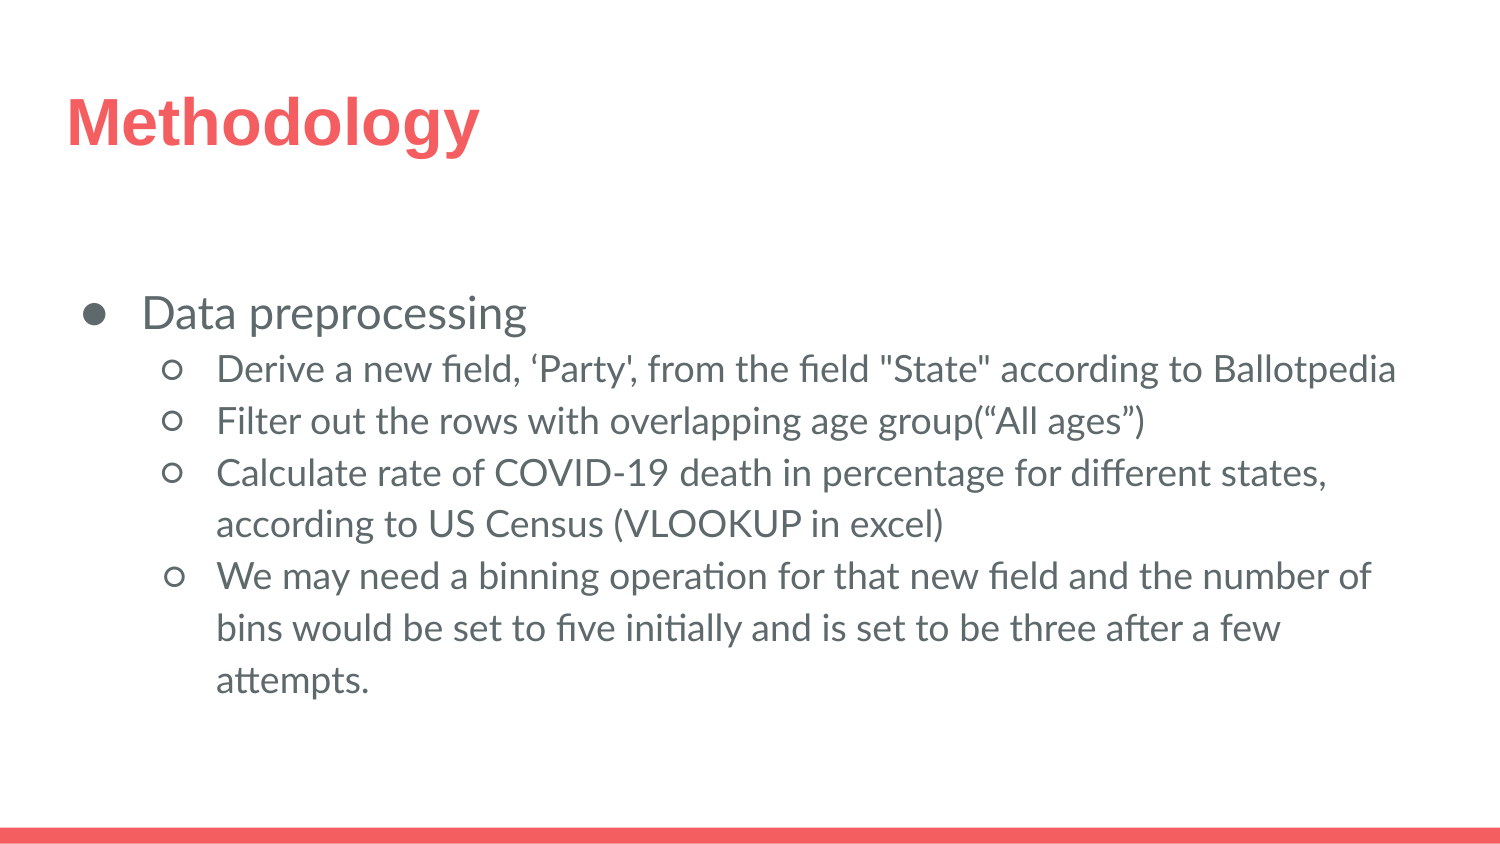

# Methodology

Data preprocessing
Derive a new field, ‘Party', from the field "State" according to Ballotpedia
Filter out the rows with overlapping age group(“All ages”)
Calculate rate of COVID-19 death in percentage for different states, according to US Census (VLOOKUP in excel)
We may need a binning operation for that new field and the number of bins would be set to five initially and is set to be three after a few attempts.